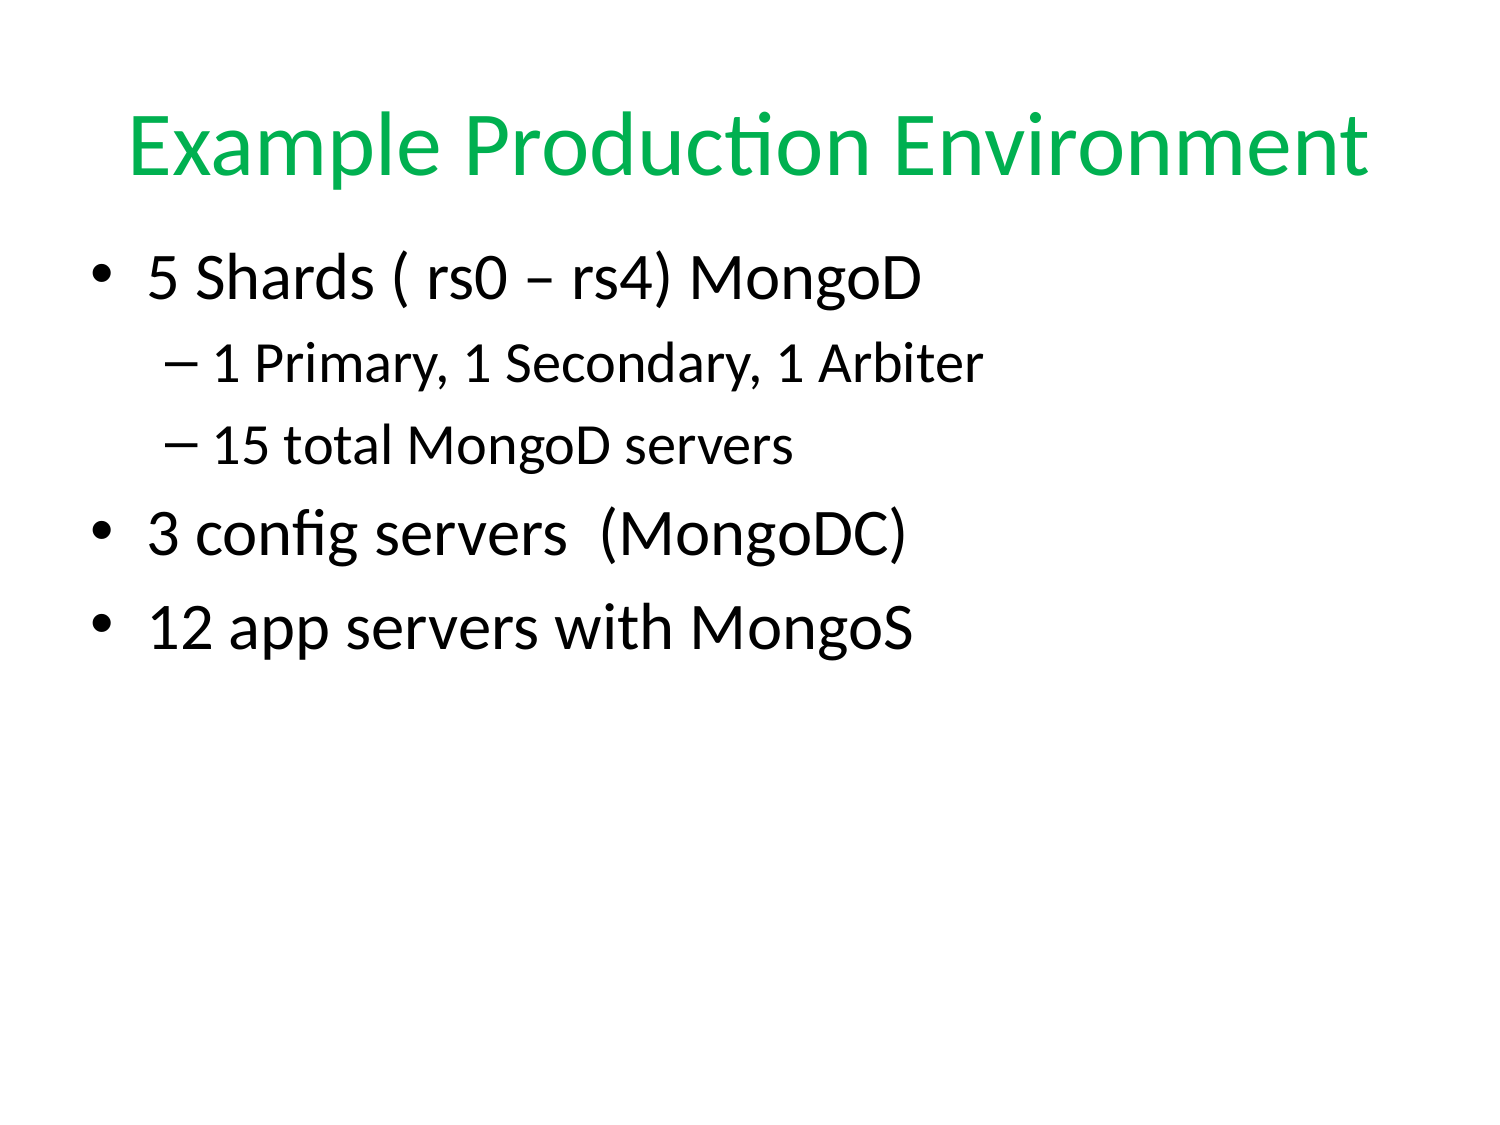

# Example Production Environment
5 Shards ( rs0 – rs4) MongoD
1 Primary, 1 Secondary, 1 Arbiter
15 total MongoD servers
3 config servers  (MongoDC)
12 app servers with MongoS